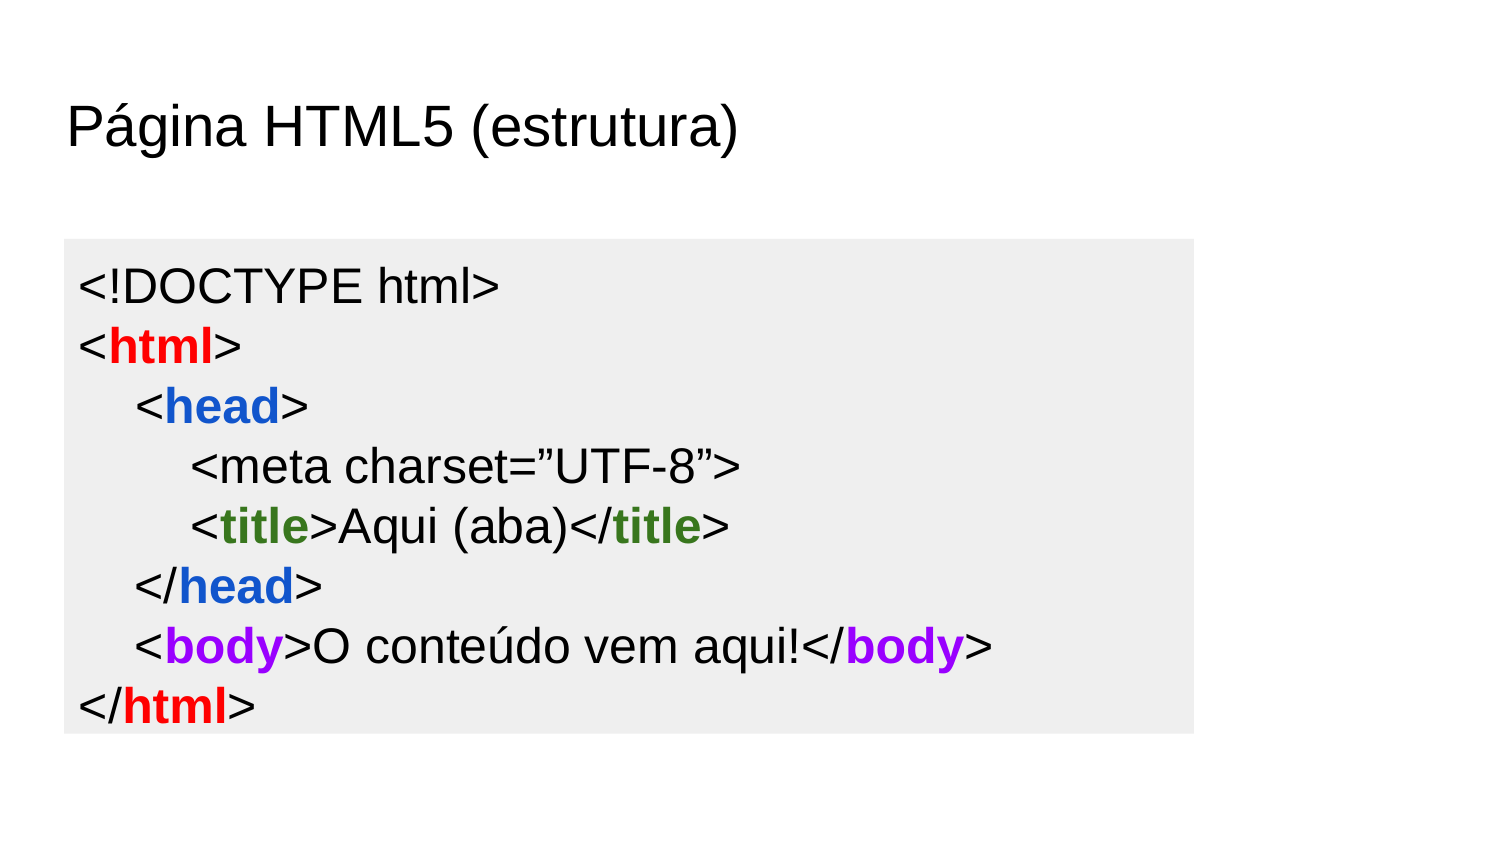

# Página HTML5 (estrutura)
<!DOCTYPE html>
<html>
    <head>
        <meta charset=”UTF-8”>
        <title>Aqui (aba)</title>
    </head>
    <body>O conteúdo vem aqui!</body>
</html>